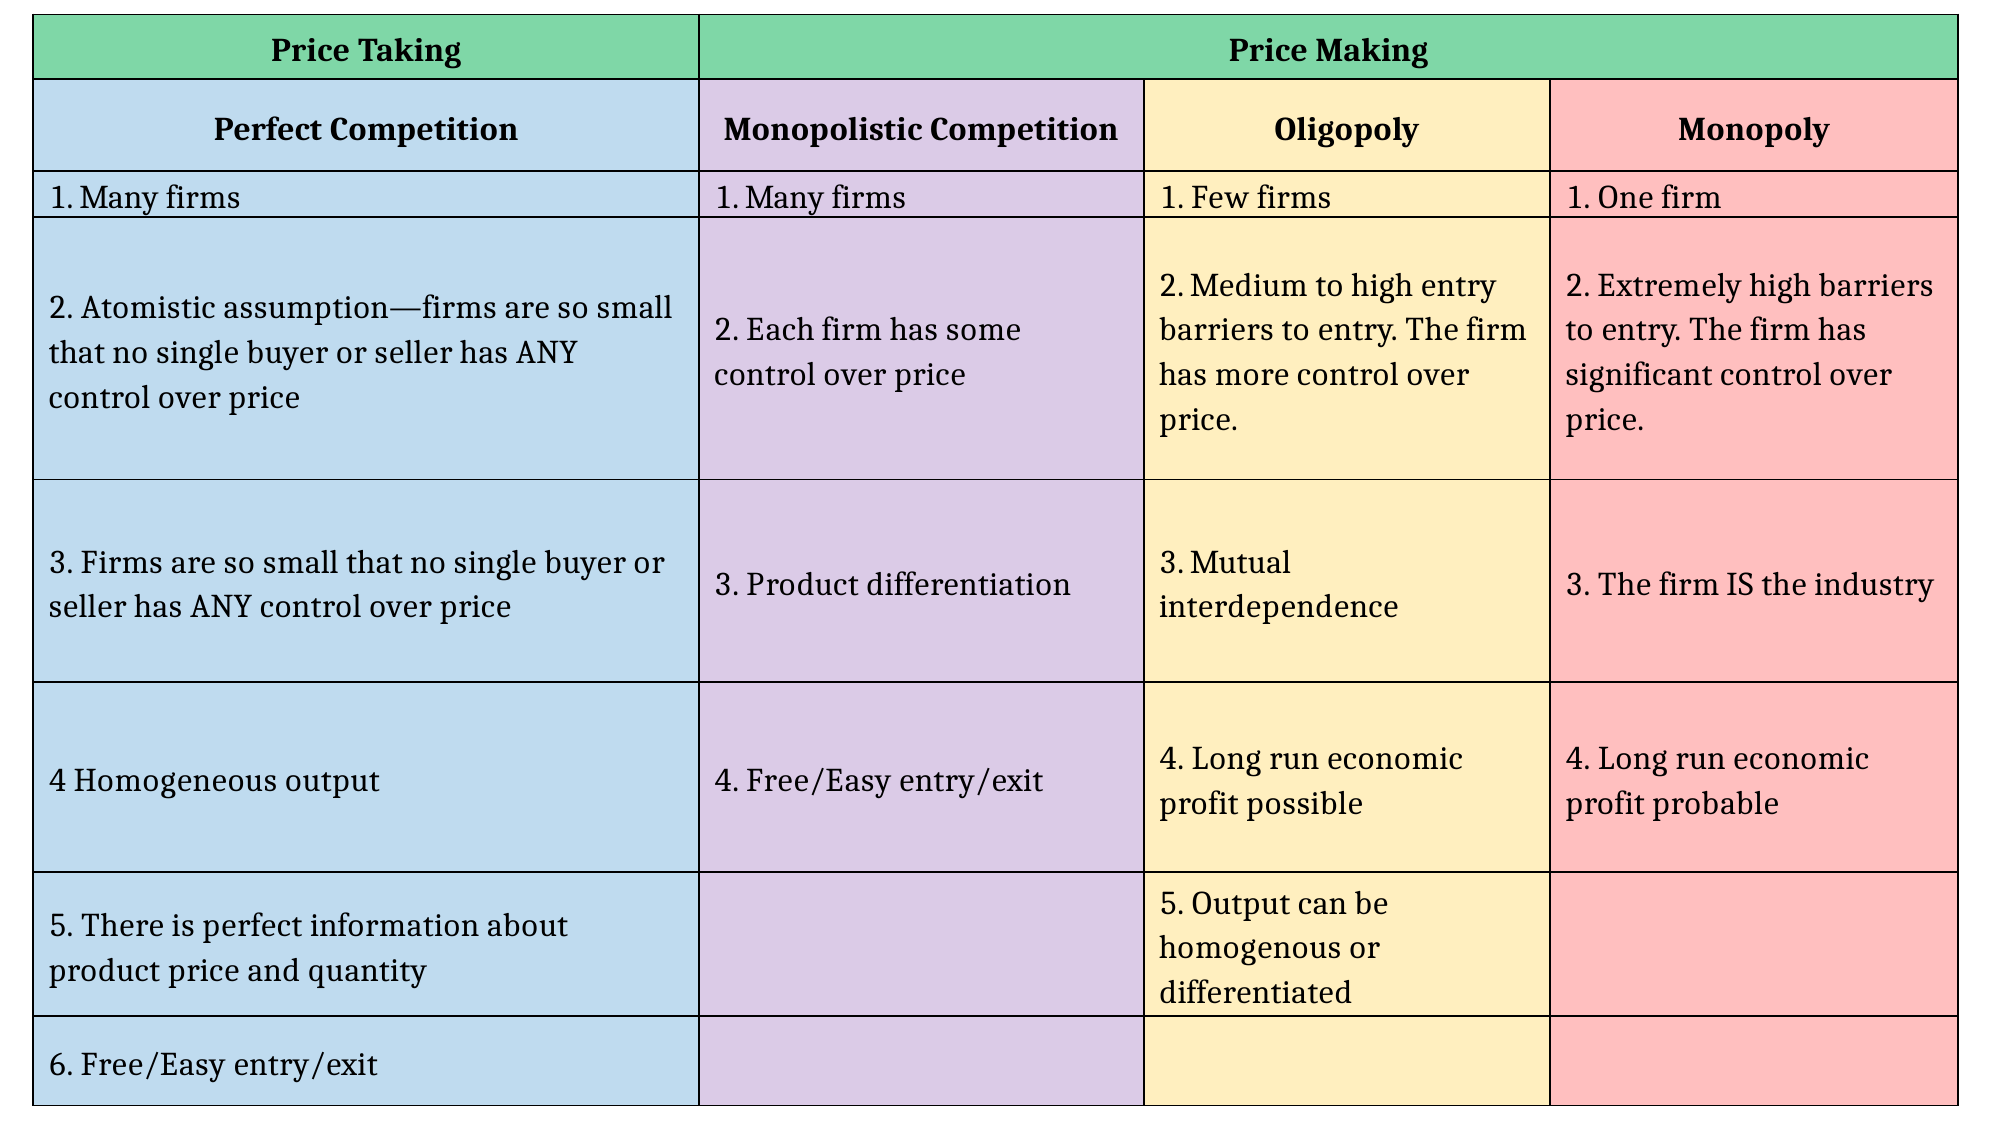

| Price Taking | Price Making |  |  |
| --- | --- | --- | --- |
| Perfect Competition | Monopolistic Competition | Oligopoly | Monopoly |
| 1. Many firms | 1. Many firms | 1. Few firms | 1. One firm |
| 2. Atomistic assumption—firms are so small that no single buyer or seller has ANY control over price | 2. Each firm has some control over price | 2. Medium to high entry barriers to entry. The firm has more control over price. | 2. Extremely high barriers to entry. The firm has significant control over price. |
| 3. Firms are so small that no single buyer or seller has ANY control over price | 3. Product differentiation | 3. Mutual interdependence | 3. The firm IS the industry |
| 4 Homogeneous output | 4. Free/Easy entry/exit | 4. Long run economic profit possible | 4. Long run economic profit probable |
| 5. There is perfect information about product price and quantity |  | 5. Output can be homogenous or differentiated |  |
| 6. Free/Easy entry/exit |  |  |  |